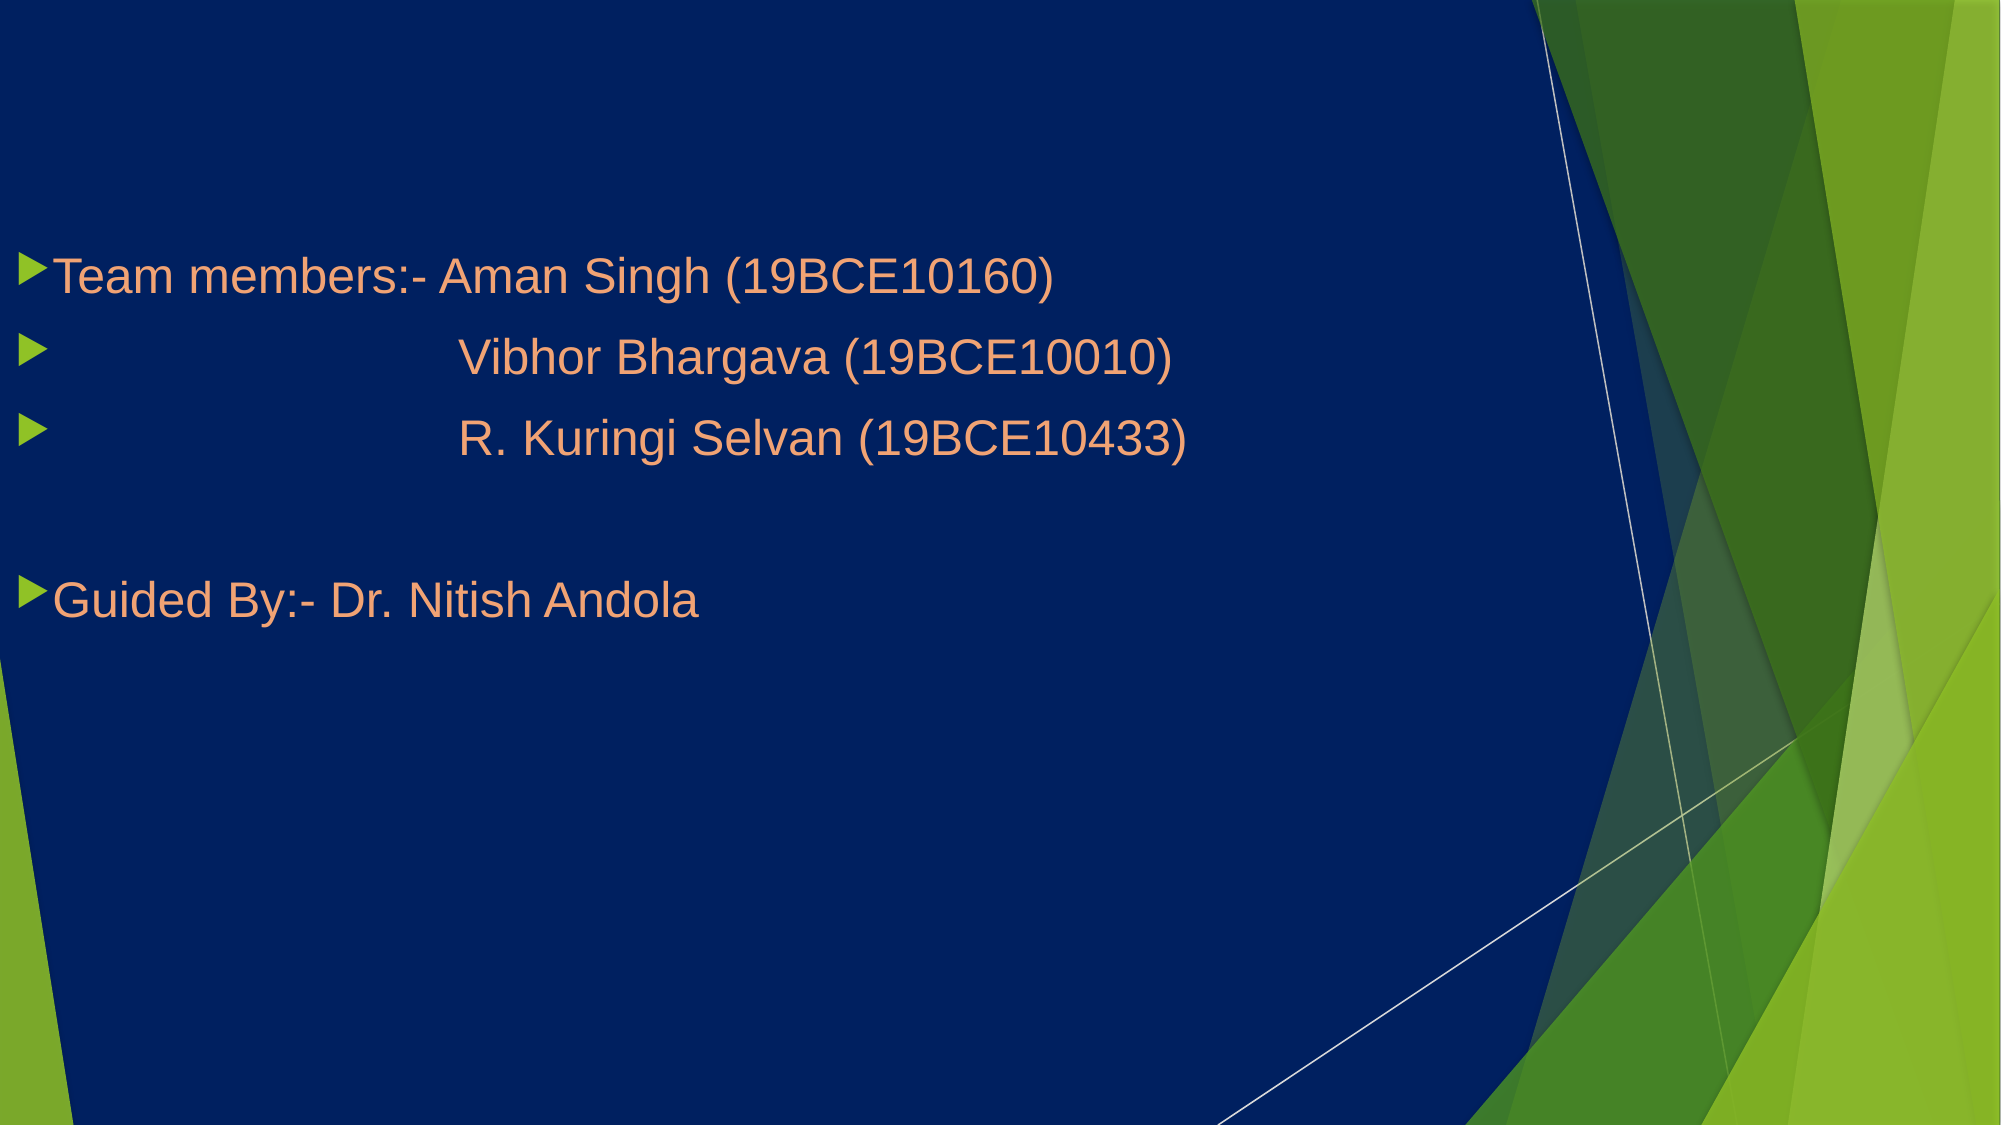

Team members:- Aman Singh (19BCE10160)
                             Vibhor Bhargava (19BCE10010)
                             R. Kuringi Selvan (19BCE10433)

Guided By:- Dr. Nitish Andola